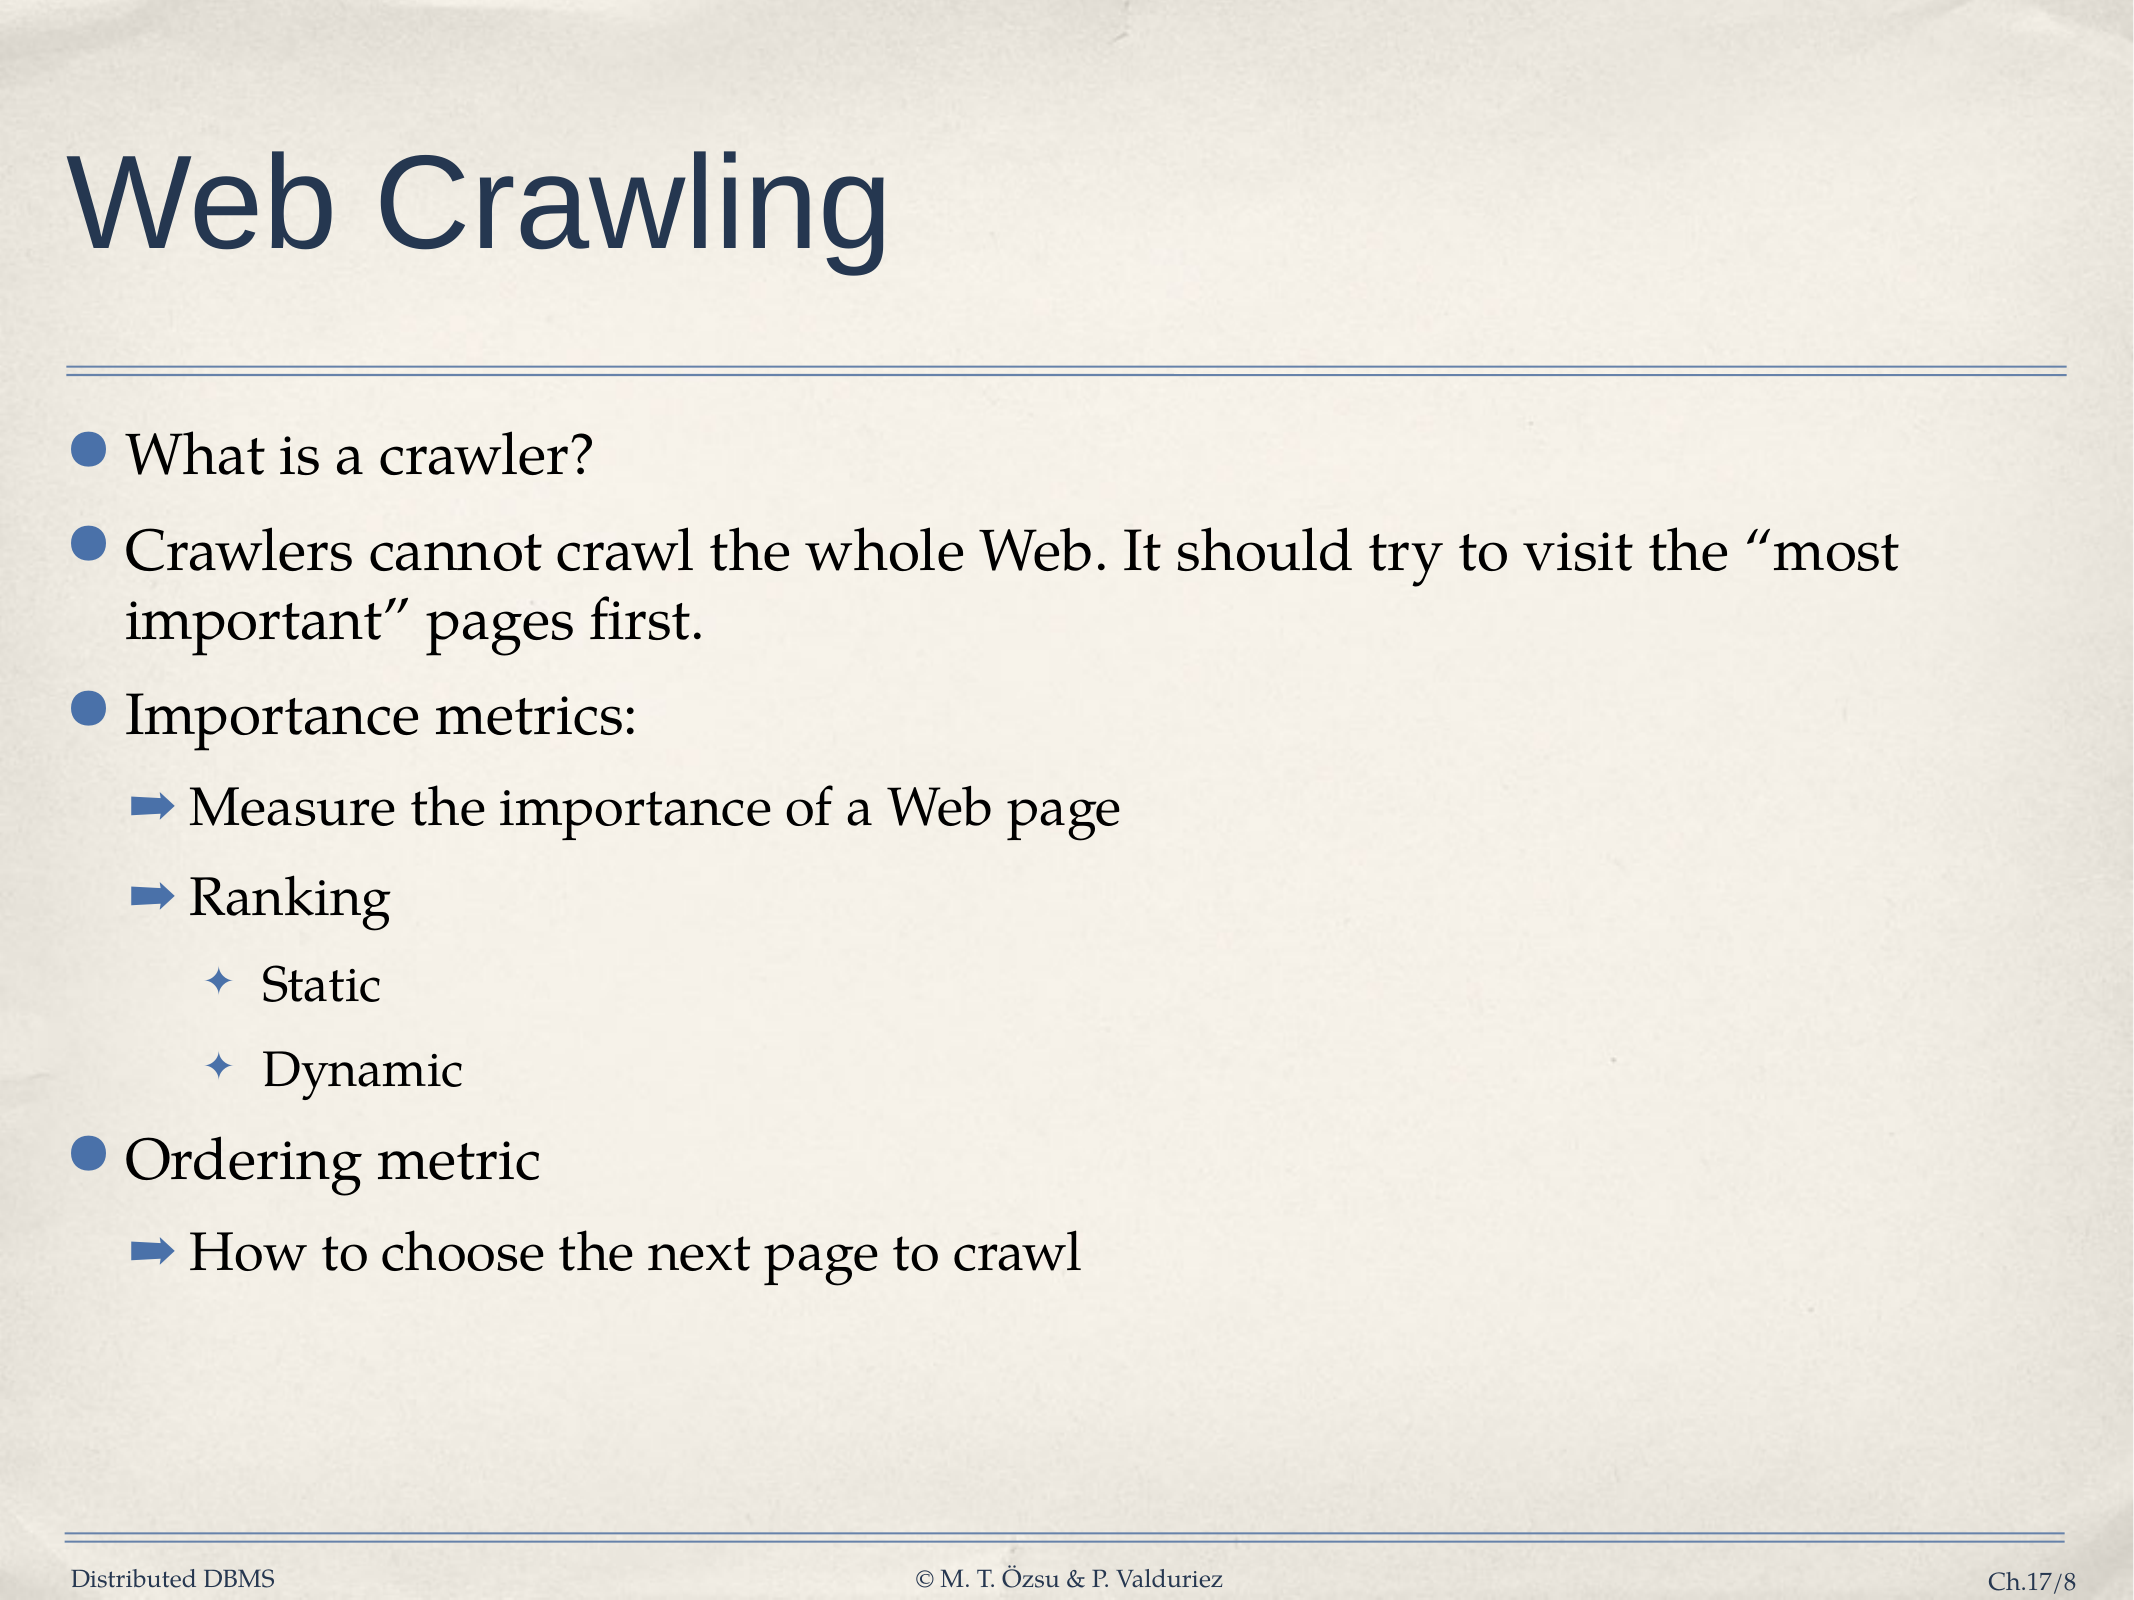

# Web Crawling
What is a crawler?
Crawlers cannot crawl the whole Web. It should try to visit the “most important” pages first.
Importance metrics:
Measure the importance of a Web page
Ranking
Static
Dynamic
Ordering metric
How to choose the next page to crawl